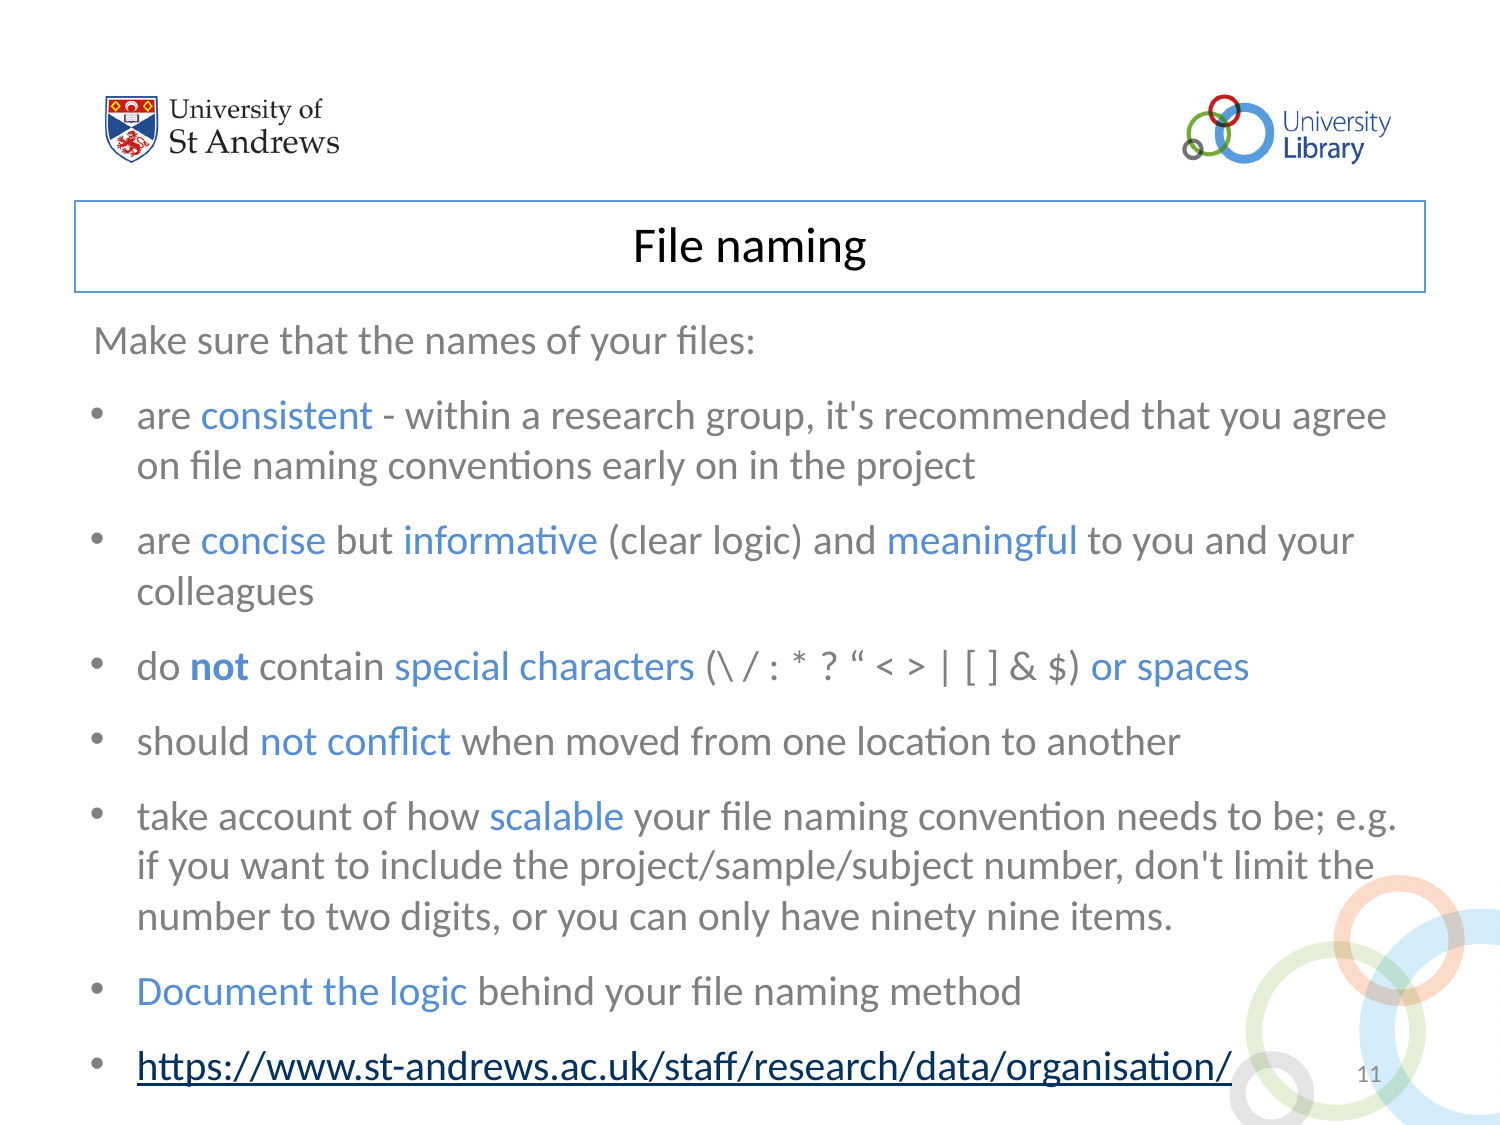

File naming
Make sure that the names of your files:
are consistent - within a research group, it's recommended that you agree on file naming conventions early on in the project
are concise but informative (clear logic) and meaningful to you and your colleagues
do not contain special characters (\ / : * ? “ < > | [ ] & $) or spaces
should not conflict when moved from one location to another
take account of how scalable your file naming convention needs to be; e.g. if you want to include the project/sample/subject number, don't limit the number to two digits, or you can only have ninety nine items.
Document the logic behind your file naming method
https://www.st-andrews.ac.uk/staff/research/data/organisation/
11